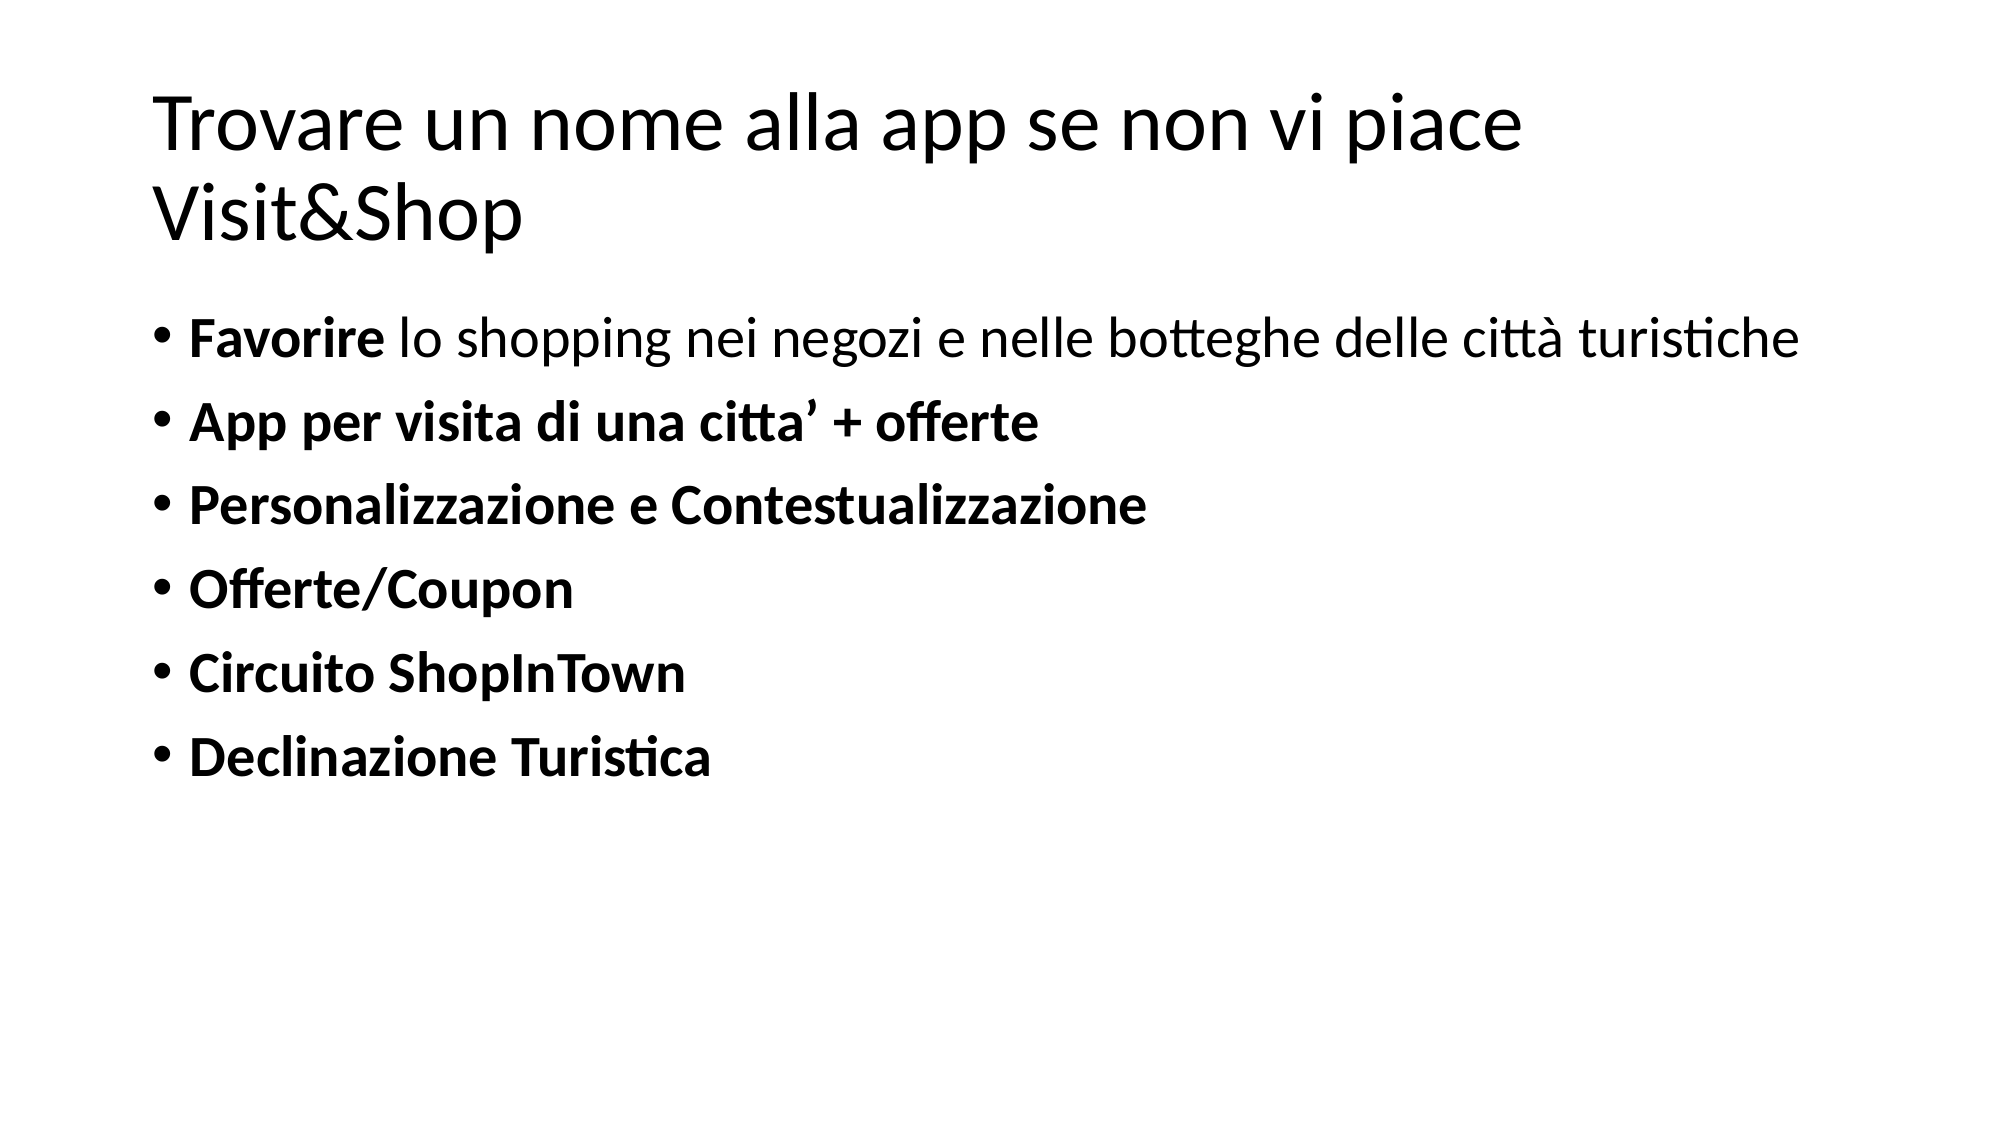

# Trovare un nome alla app se non vi piace Visit&Shop
Favorire lo shopping nei negozi e nelle botteghe delle città turistiche
App per visita di una citta’ + offerte
Personalizzazione e Contestualizzazione
Offerte/Coupon
Circuito ShopInTown
Declinazione Turistica